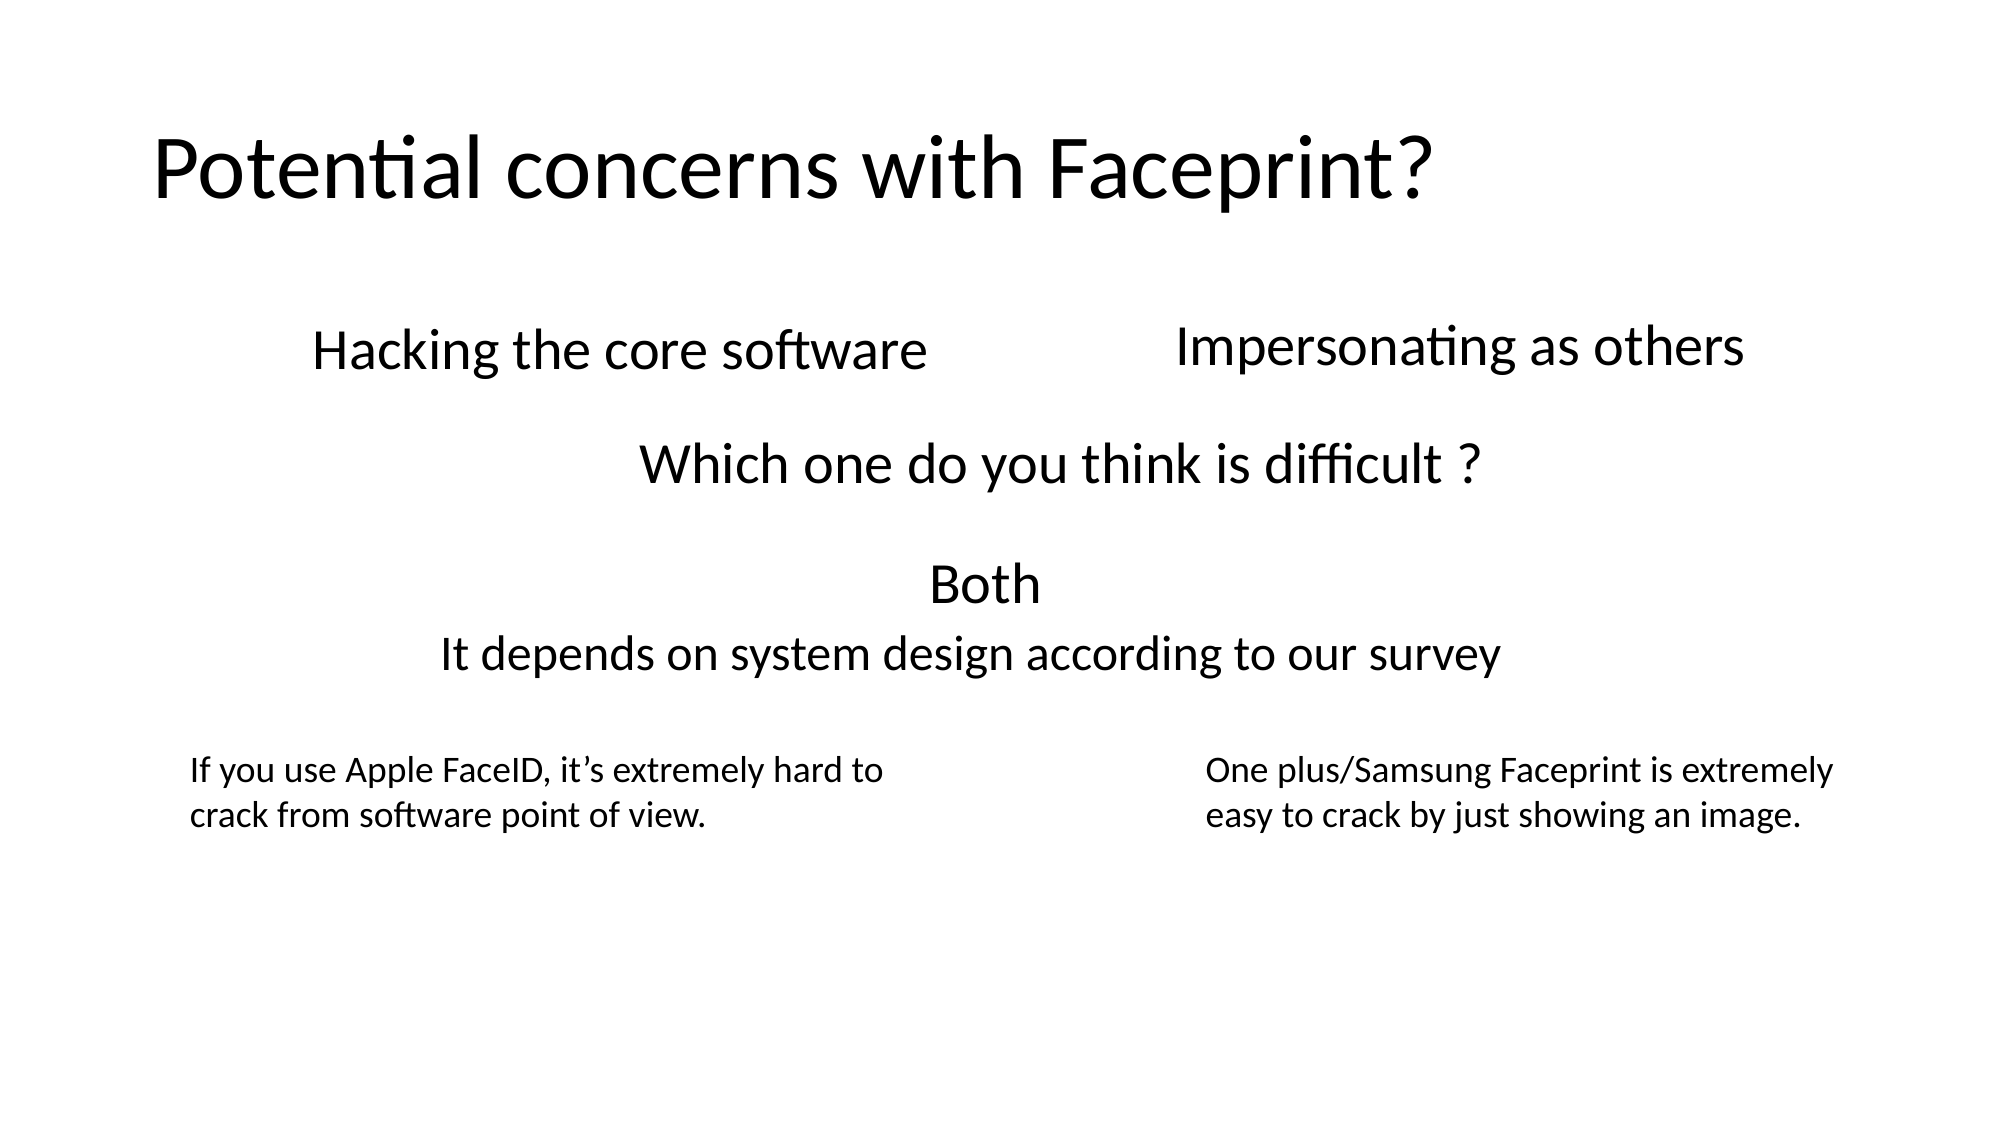

# Potential concerns with Faceprint?
Impersonating as others
Hacking the core software

Which one do you think is difficult ?
Both
It depends on system design according to our survey
One plus/Samsung Faceprint is extremely easy to crack by just showing an image.
If you use Apple FaceID, it’s extremely hard to crack from software point of view.